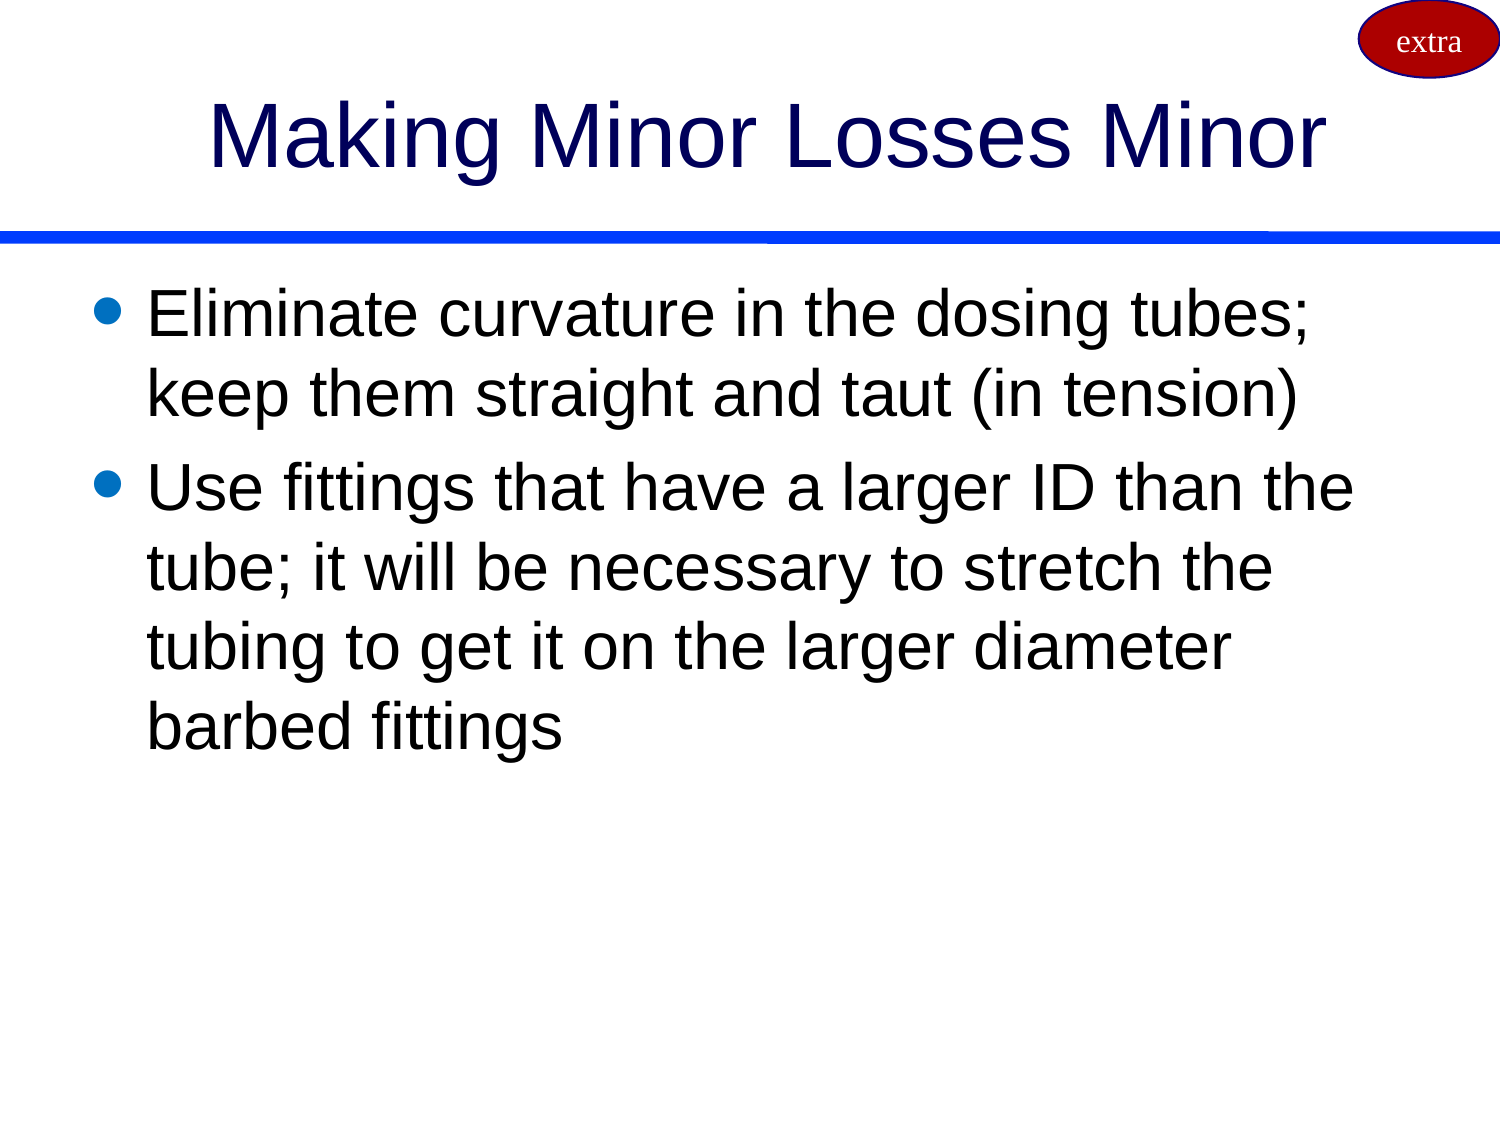

extra
# Making Minor Losses Minor
Eliminate curvature in the dosing tubes; keep them straight and taut (in tension)
Use fittings that have a larger ID than the tube; it will be necessary to stretch the tubing to get it on the larger diameter barbed fittings